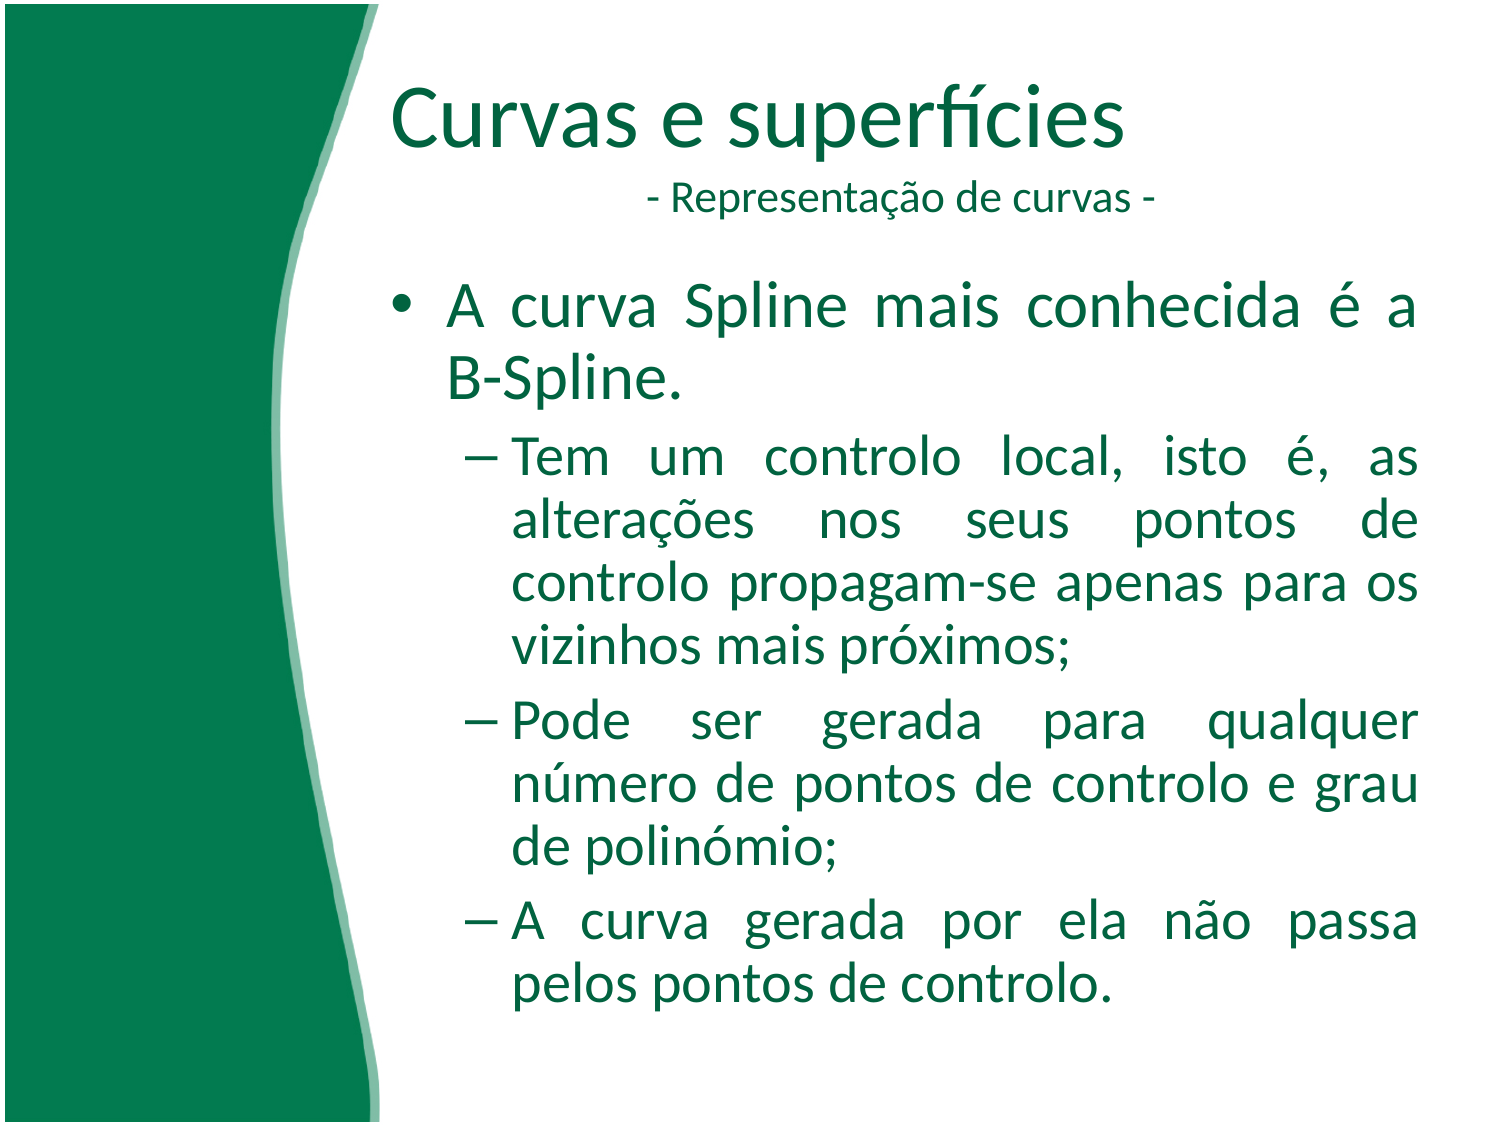

# Curvas e superfícies - Representação de curvas -
A curva Spline mais conhecida é a B-Spline.
Tem um controlo local, isto é, as alterações nos seus pontos de controlo propagam-se apenas para os vizinhos mais próximos;
Pode ser gerada para qualquer número de pontos de controlo e grau de polinómio;
A curva gerada por ela não passa pelos pontos de controlo.